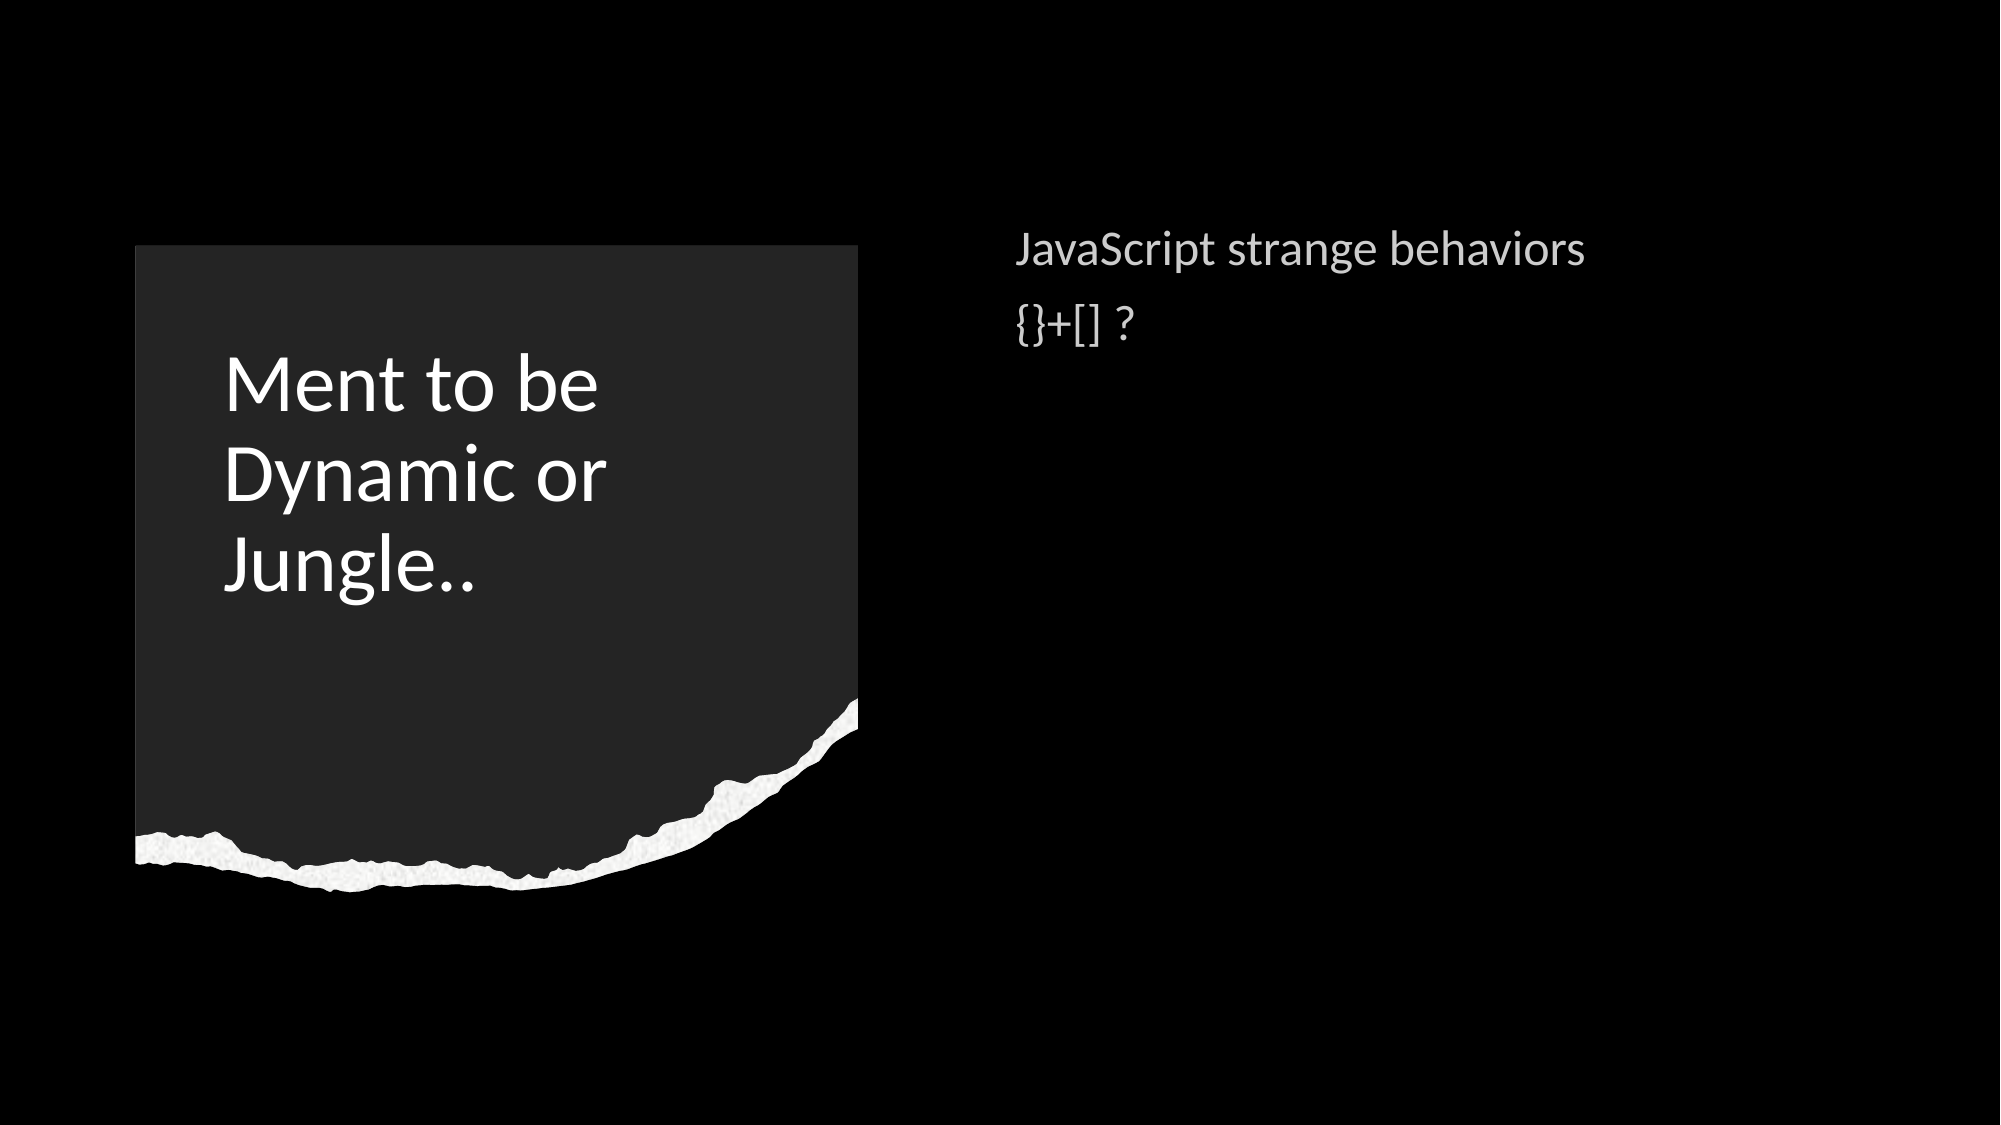

JavaScript strange behaviors
{}+[] ?

# Ment to be Dynamic or Jungle..